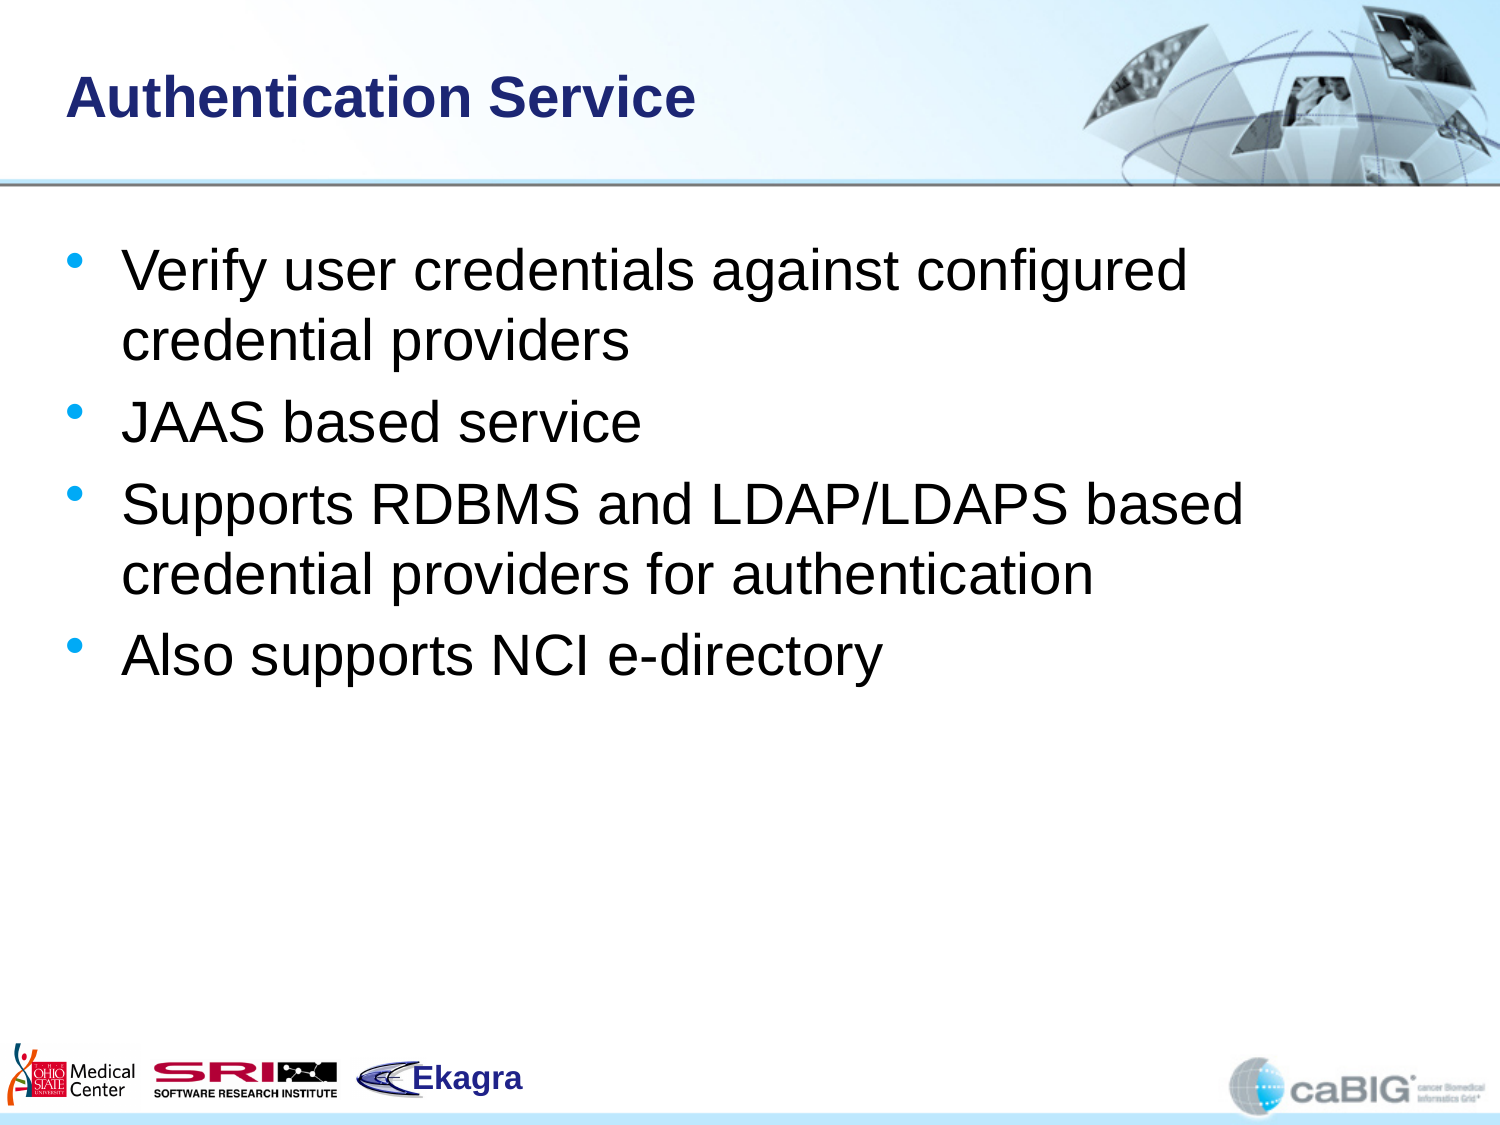

# Authentication Service
Verify user credentials against configured credential providers
JAAS based service
Supports RDBMS and LDAP/LDAPS based credential providers for authentication
Also supports NCI e-directory